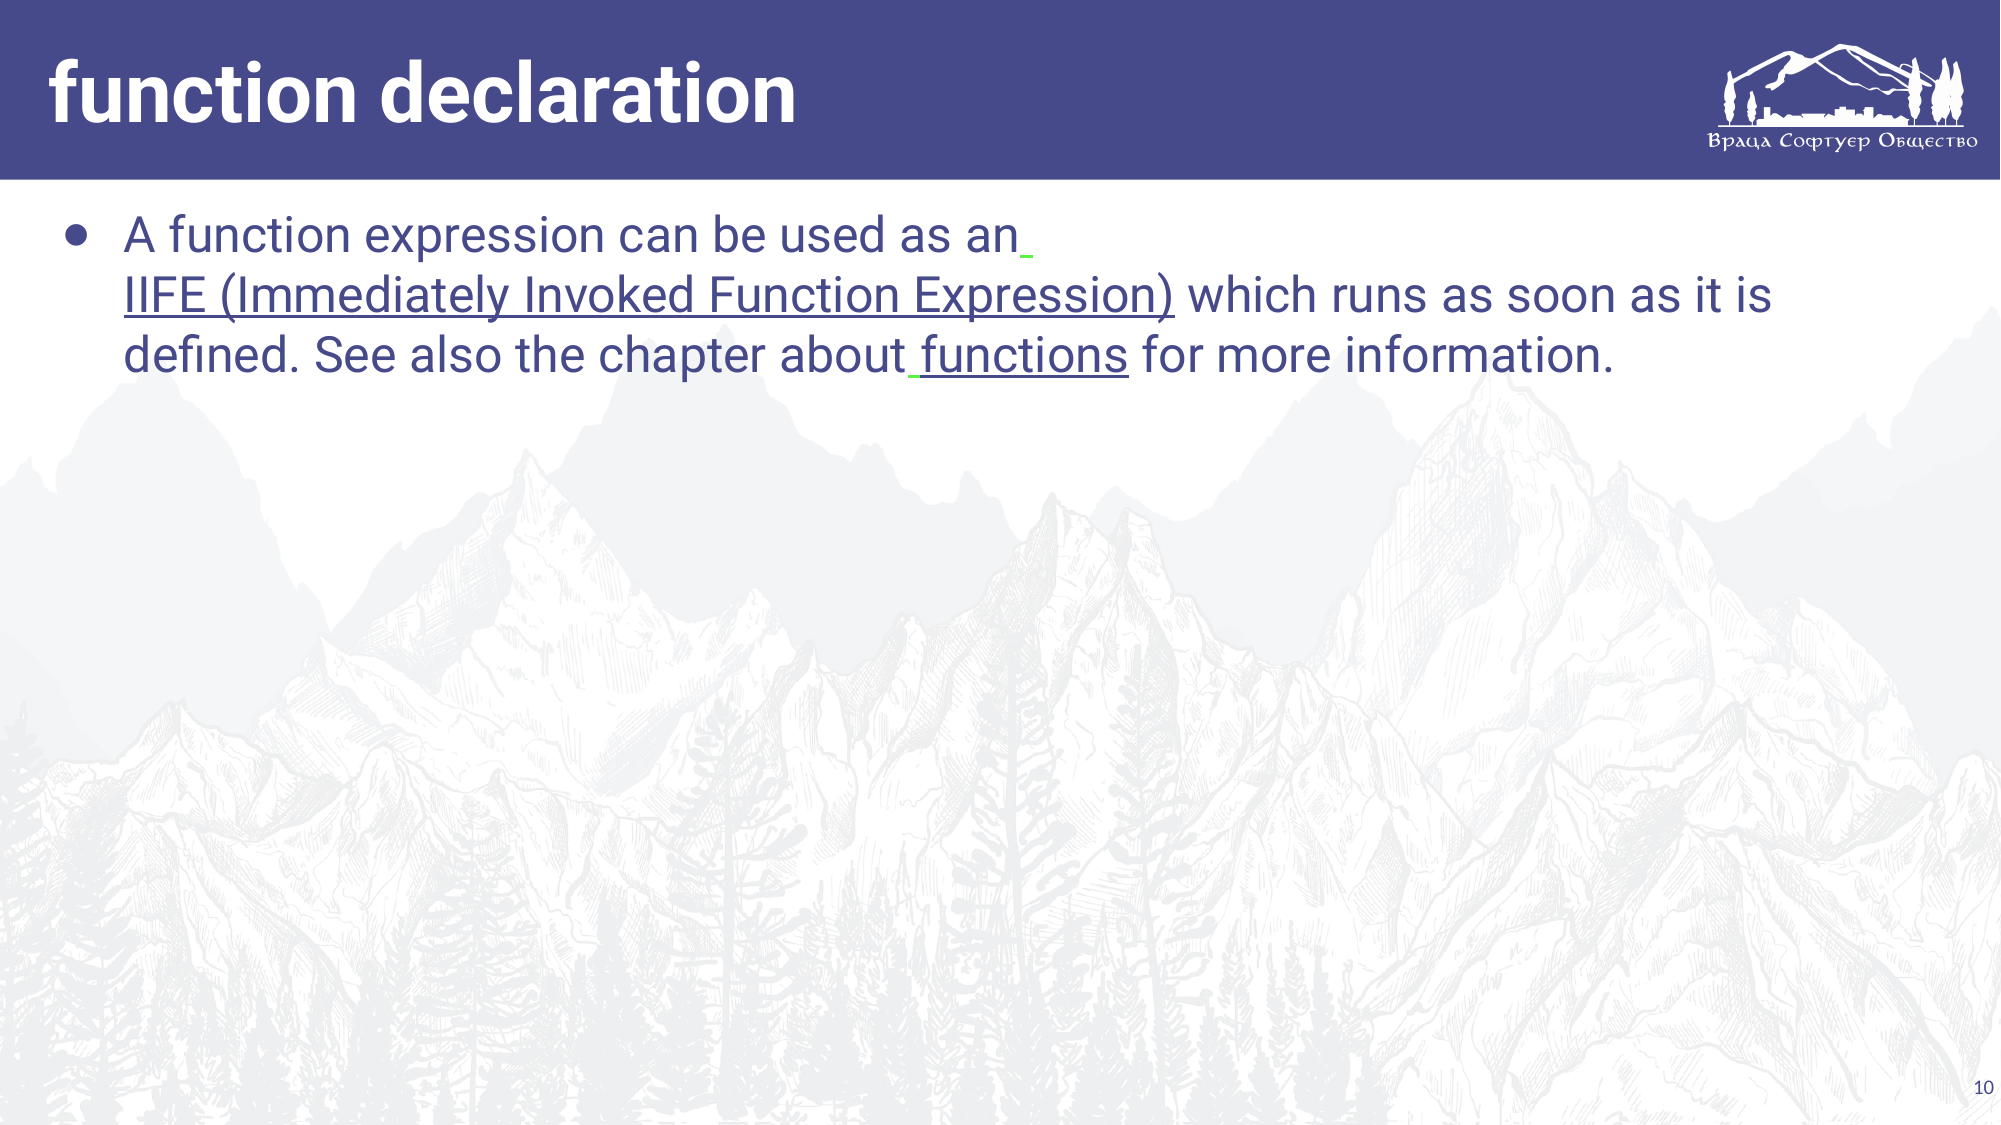

# function declaration
A function expression can be used as an IIFE (Immediately Invoked Function Expression) which runs as soon as it is defined. See also the chapter about functions for more information.

10